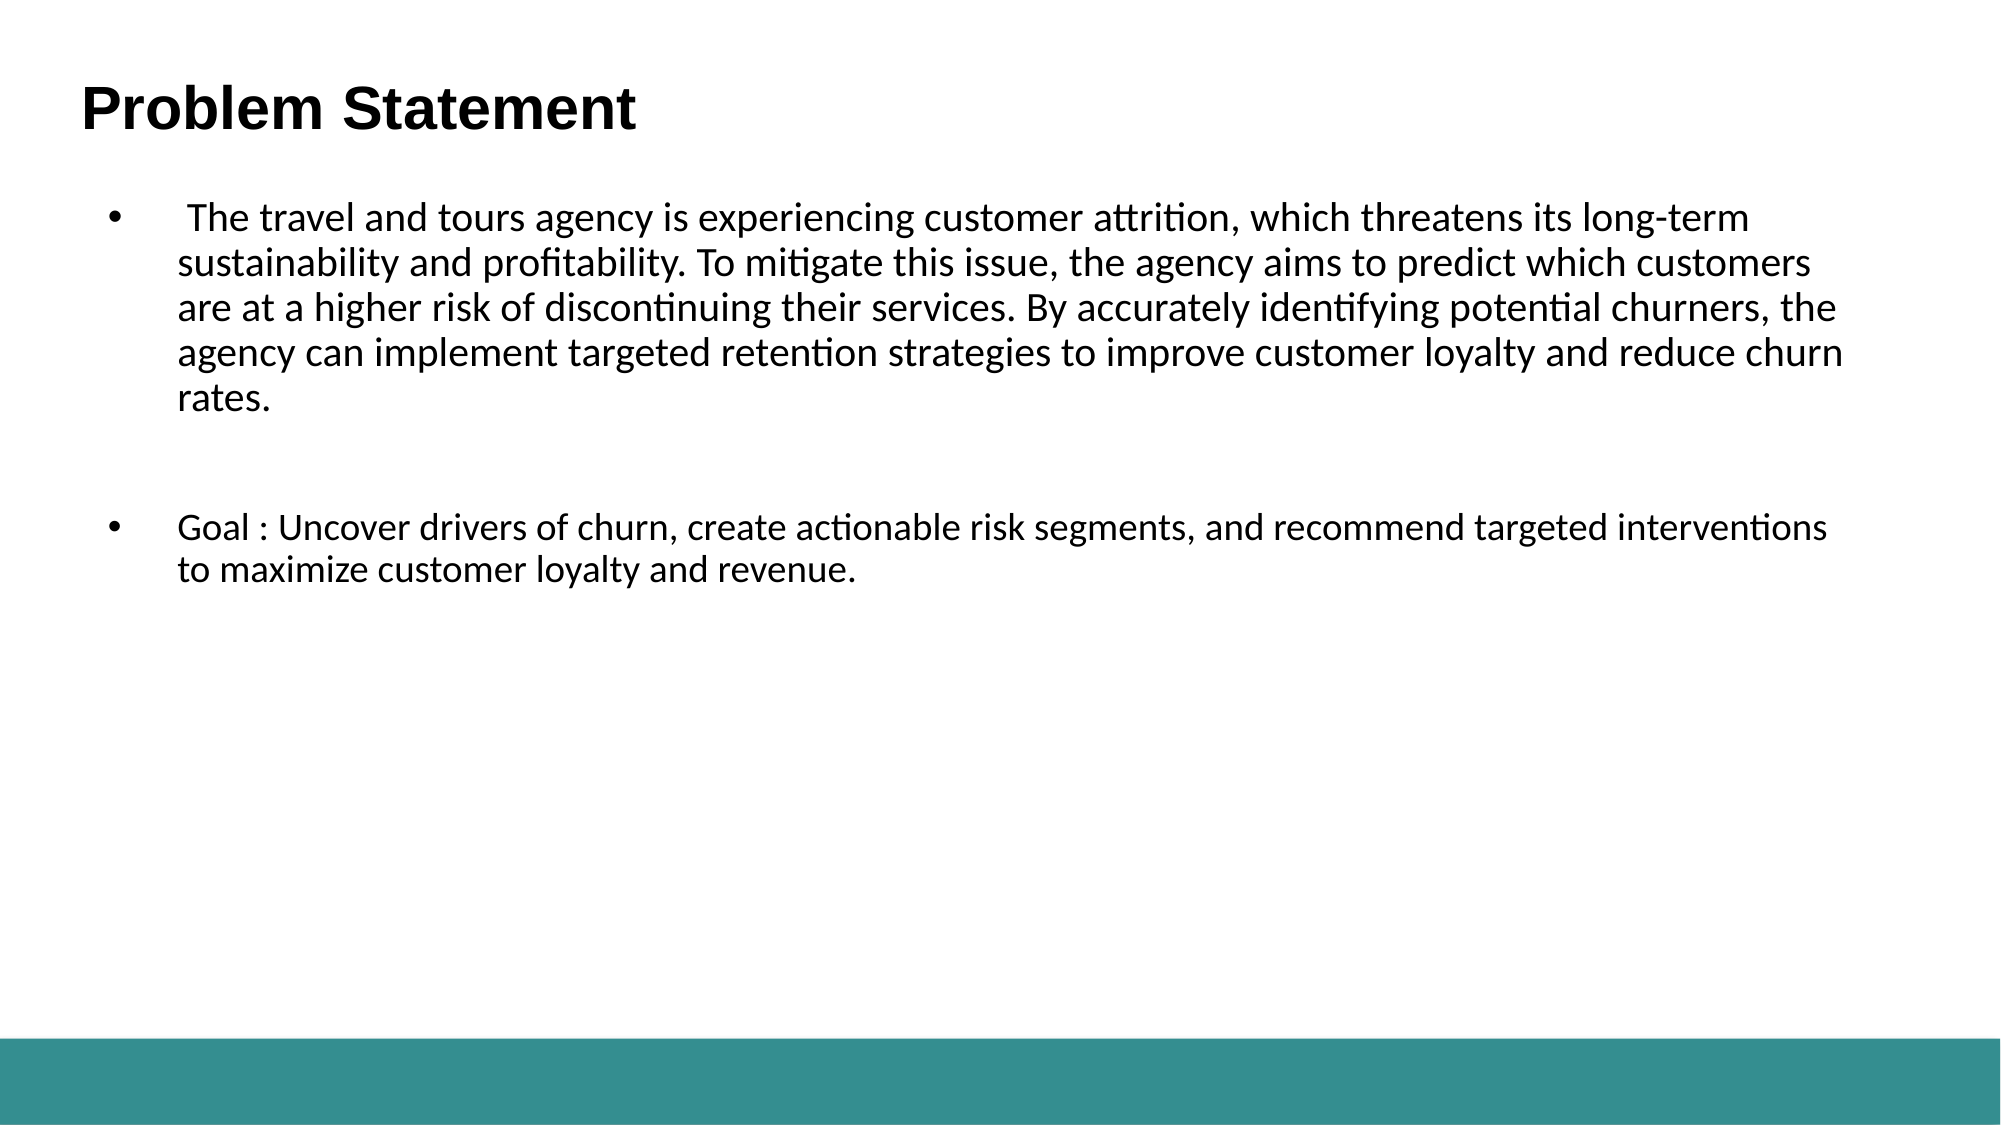

# Problem Statement
 The travel and tours agency is experiencing customer attrition, which threatens its long-term sustainability and profitability. To mitigate this issue, the agency aims to predict which customers are at a higher risk of discontinuing their services. By accurately identifying potential churners, the agency can implement targeted retention strategies to improve customer loyalty and reduce churn rates.

Goal : Uncover drivers of churn, create actionable risk segments, and recommend targeted interventions to maximize customer loyalty and revenue.